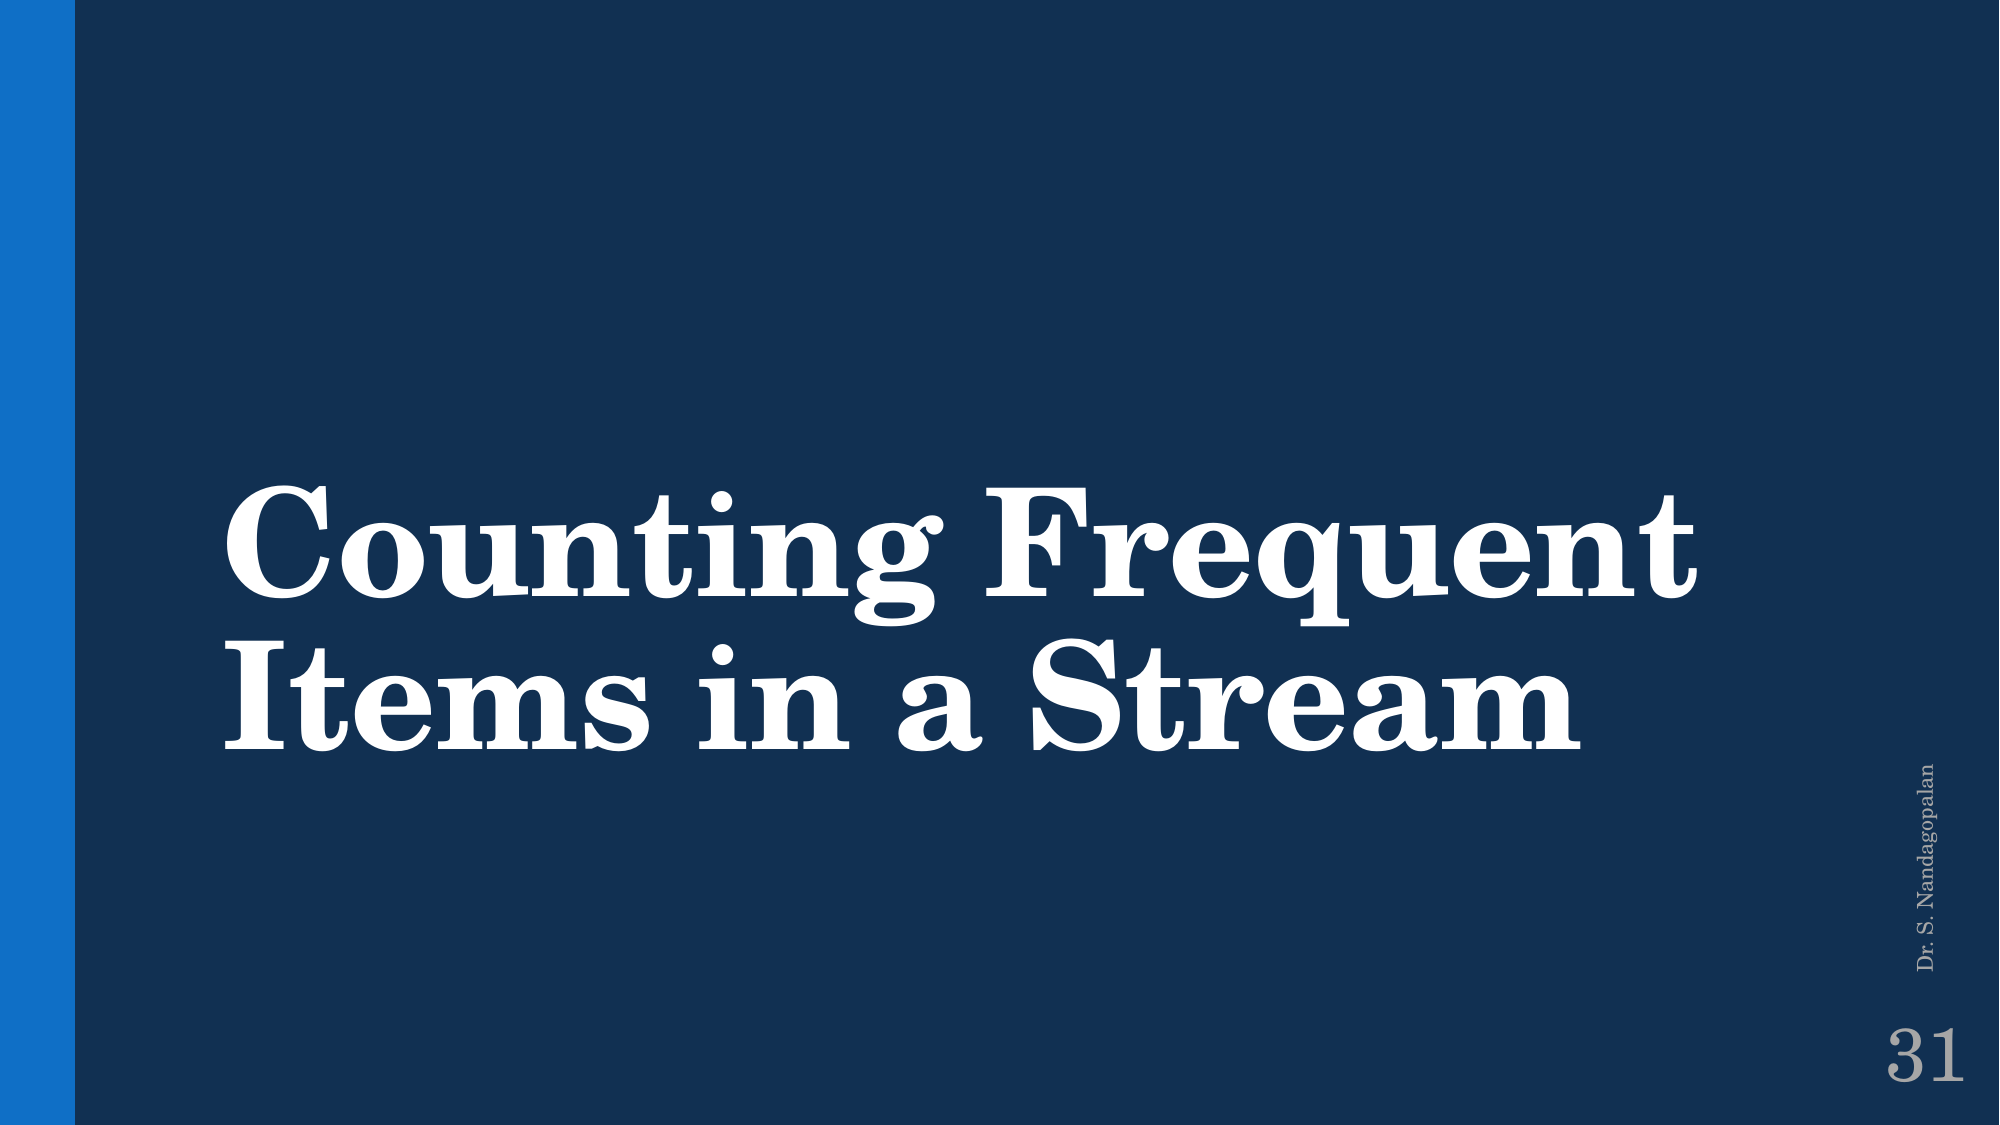

# Counting Frequent Items in a Stream
Dr. S. Nandagopalan

31